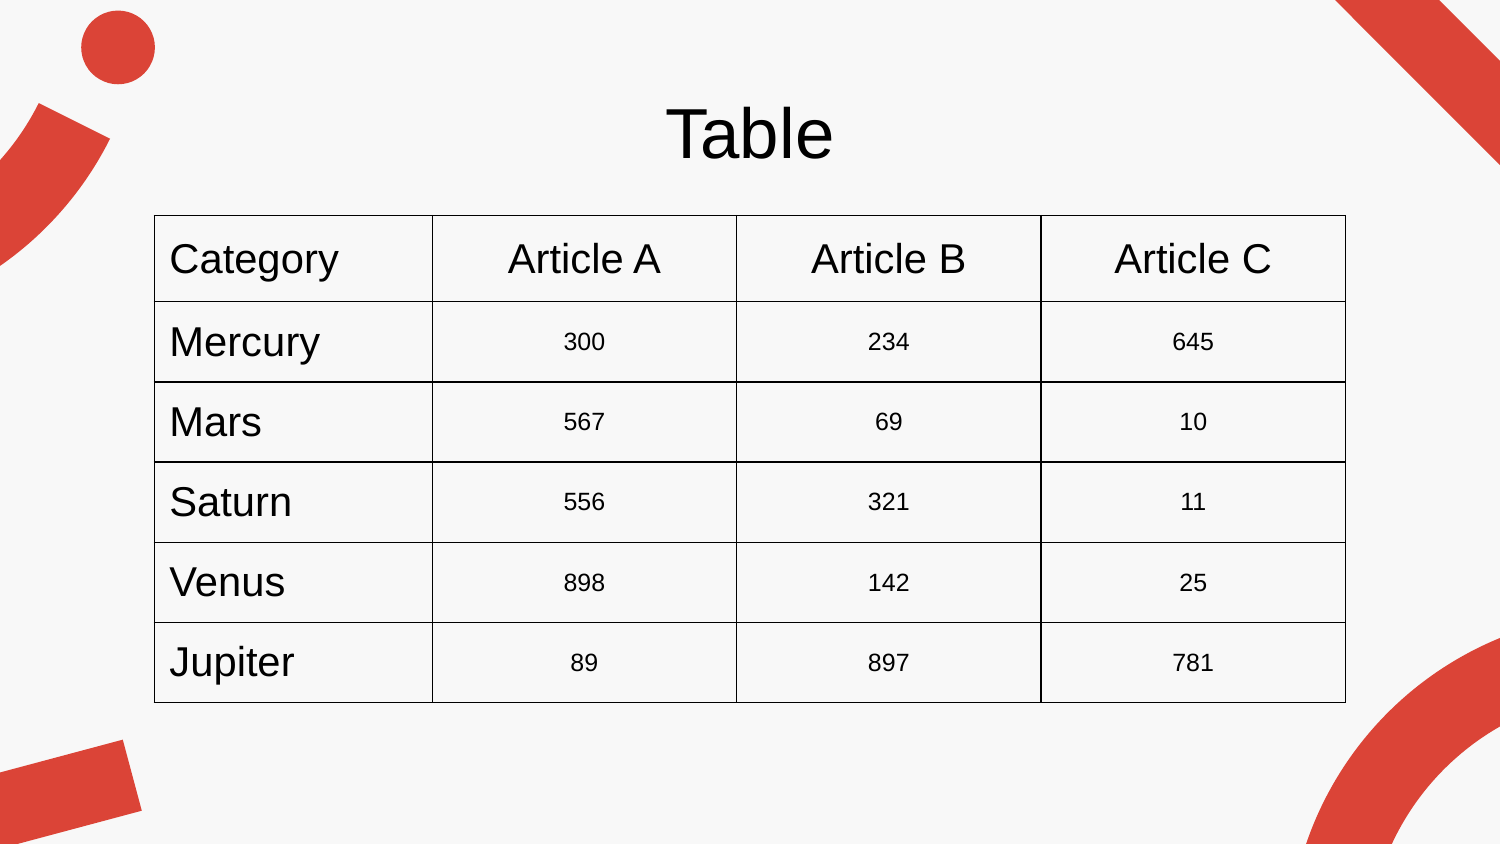

# Table
| Category | Article A | Article B | Article C |
| --- | --- | --- | --- |
| Mercury | 300 | 234 | 645 |
| Mars | 567 | 69 | 10 |
| Saturn | 556 | 321 | 11 |
| Venus | 898 | 142 | 25 |
| Jupiter | 89 | 897 | 781 |